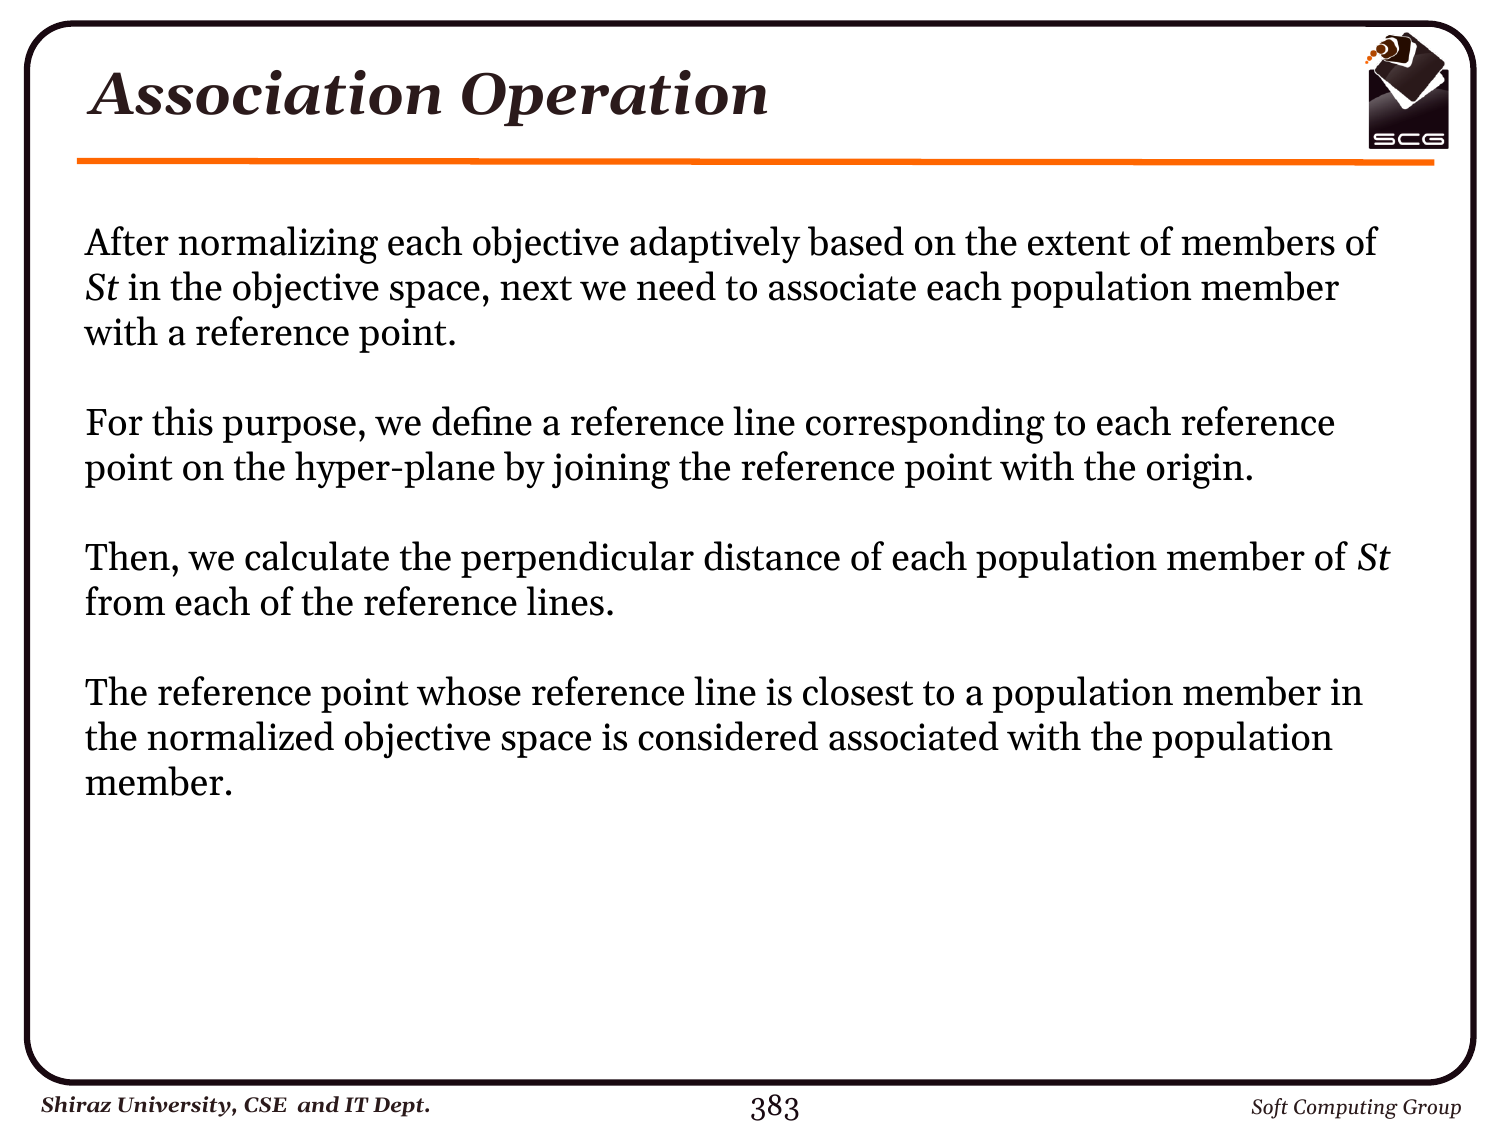

# Association Operation
After normalizing each objective adaptively based on the extent of members of St in the objective space, next we need to associate each population member with a reference point.

For this purpose, we define a reference line corresponding to each reference point on the hyper-plane by joining the reference point with the origin.

Then, we calculate the perpendicular distance of each population member of St
from each of the reference lines.

The reference point whose reference line is closest to a population member in the normalized objective space is considered associated with the population member.
383